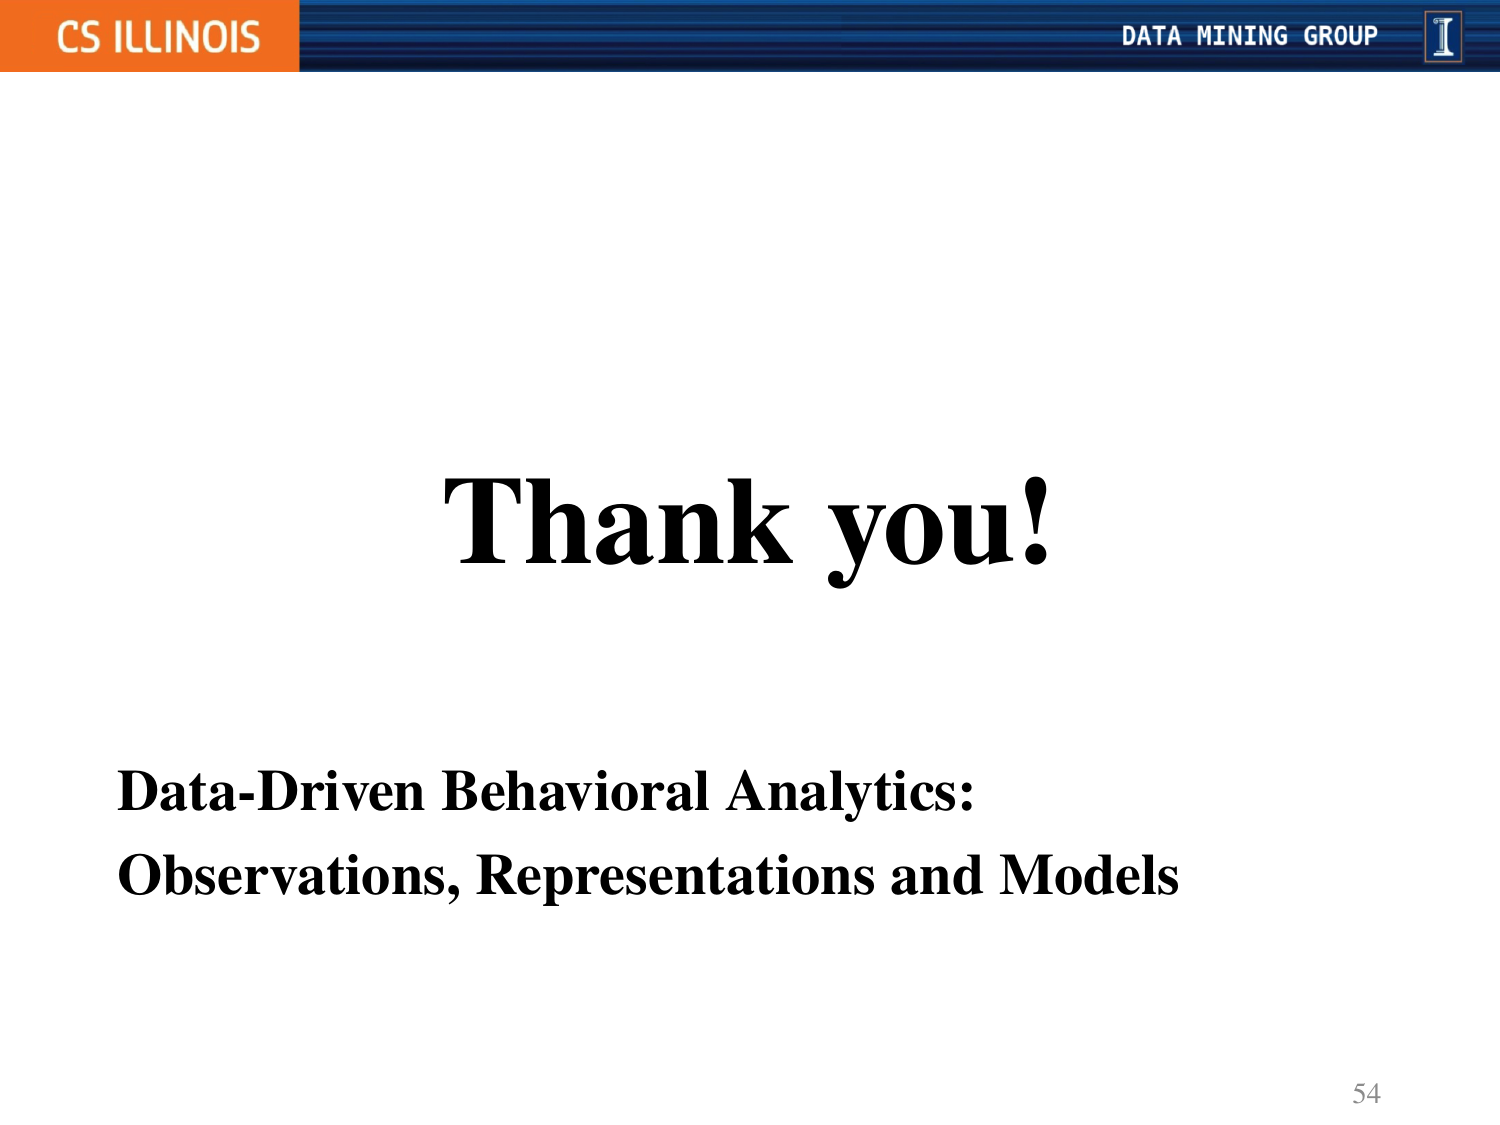

# Thank you!
Data-Driven Behavioral Analytics:
Observations, Representations and Models
54